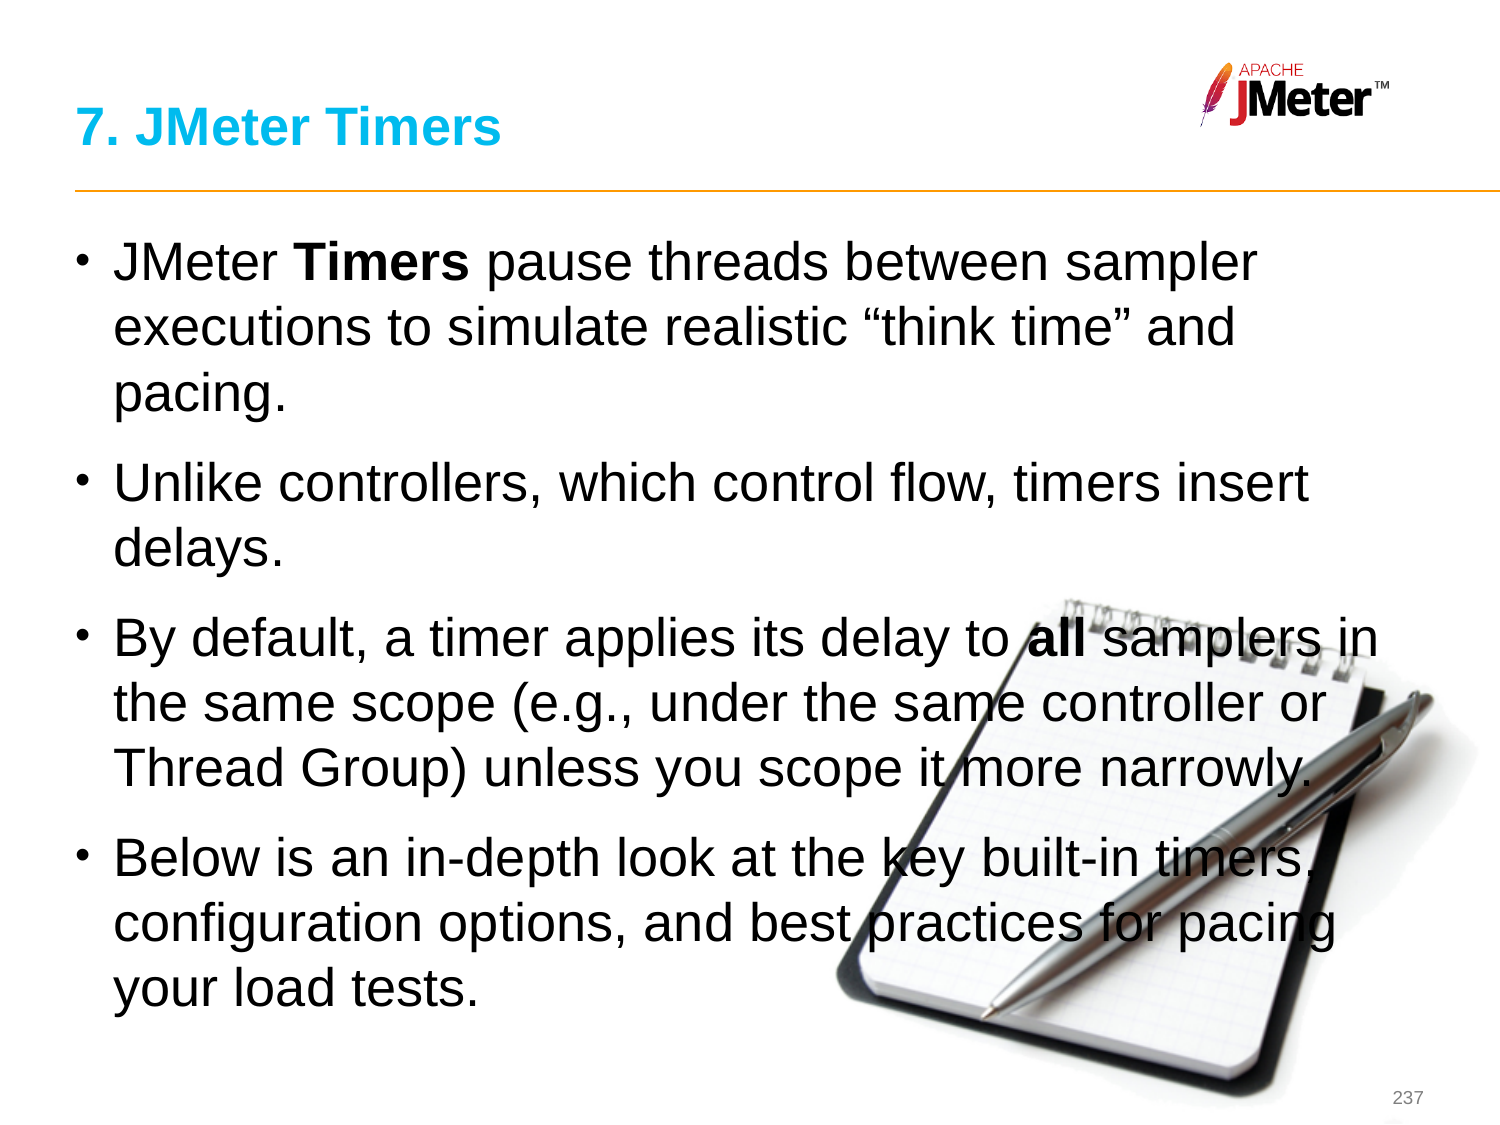

# 7. JMeter Timers
JMeter Timers pause threads between sampler executions to simulate realistic “think time” and pacing.
Unlike controllers, which control flow, timers insert delays.
By default, a timer applies its delay to all samplers in the same scope (e.g., under the same controller or Thread Group) unless you scope it more narrowly.
Below is an in-depth look at the key built-in timers, configuration options, and best practices for pacing your load tests.